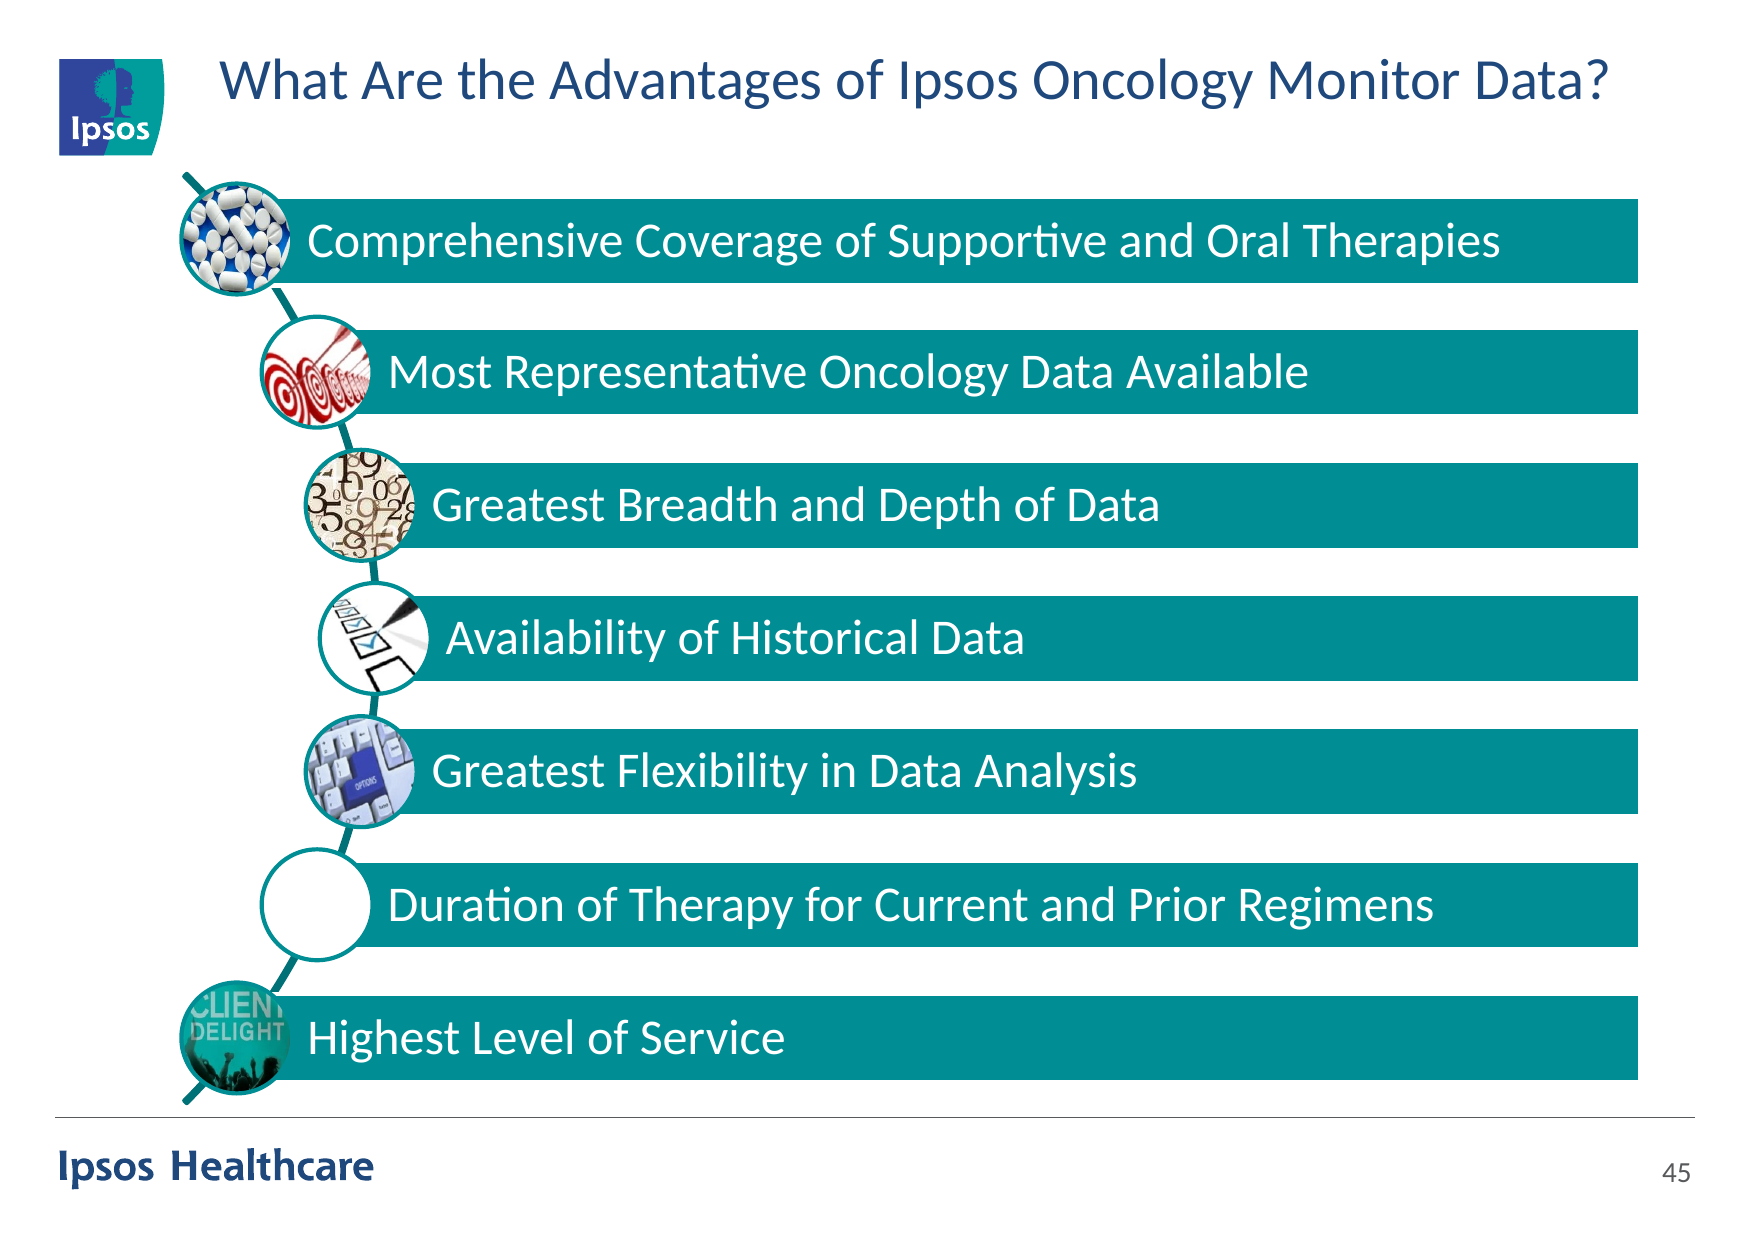

# What Are the Advantages of Ipsos Oncology Monitor Data?
Comprehensive Coverage of Supportive and Oral Therapies
Most Representative Oncology Data Available
Greatest Breadth and Depth of Data
Availability of Historical Data
Greatest Flexibility in Data Analysis
Duration of Therapy for Current and Prior Regimens
Highest Level of Service
45